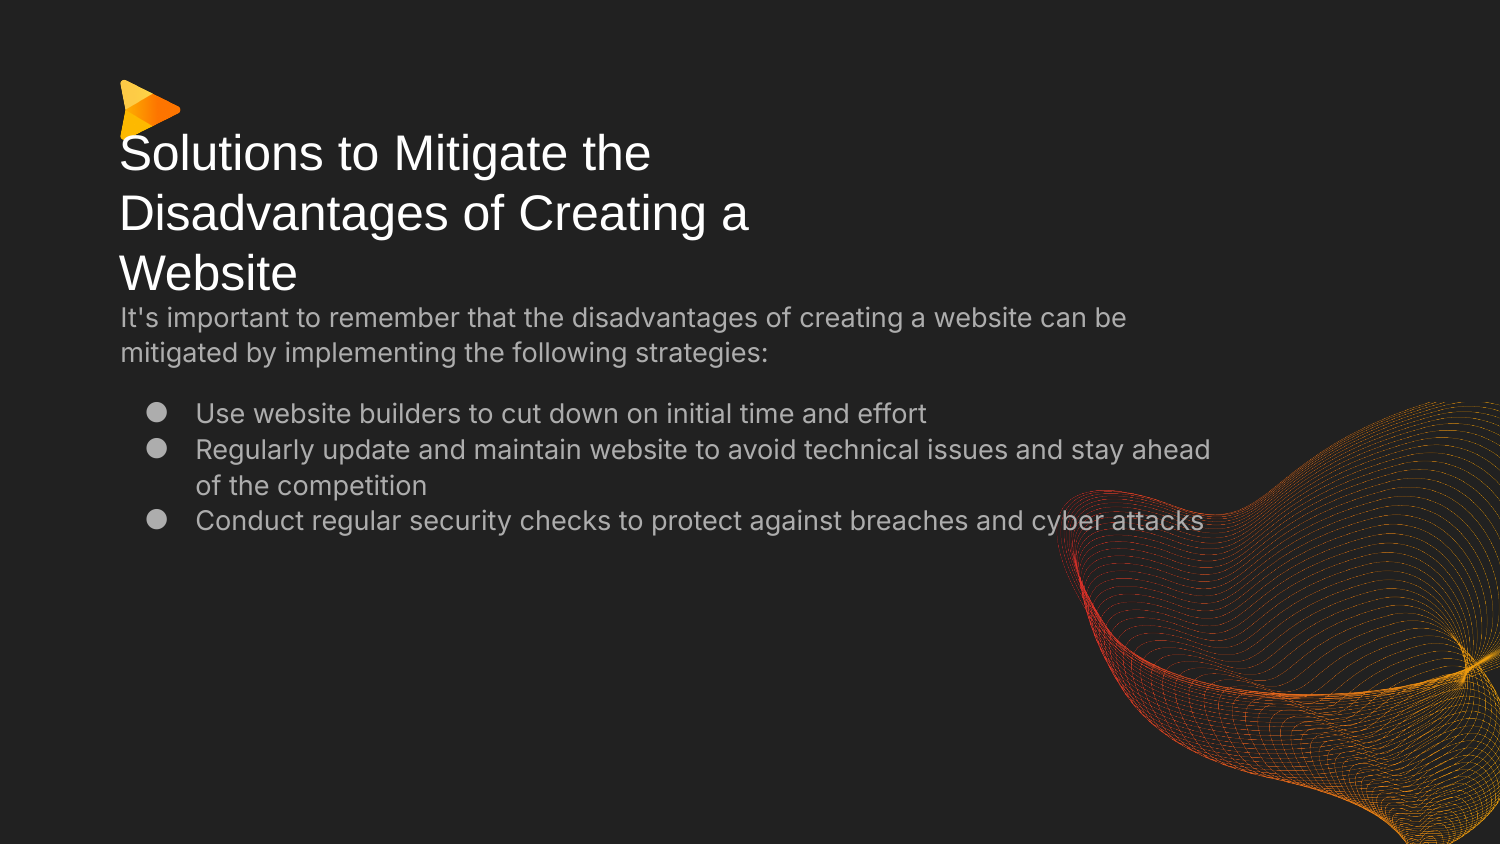

# Solutions to Mitigate the Disadvantages of Creating a Website
It's important to remember that the disadvantages of creating a website can be mitigated by implementing the following strategies:
Use website builders to cut down on initial time and effort
Regularly update and maintain website to avoid technical issues and stay ahead of the competition
Conduct regular security checks to protect against breaches and cyber attacks